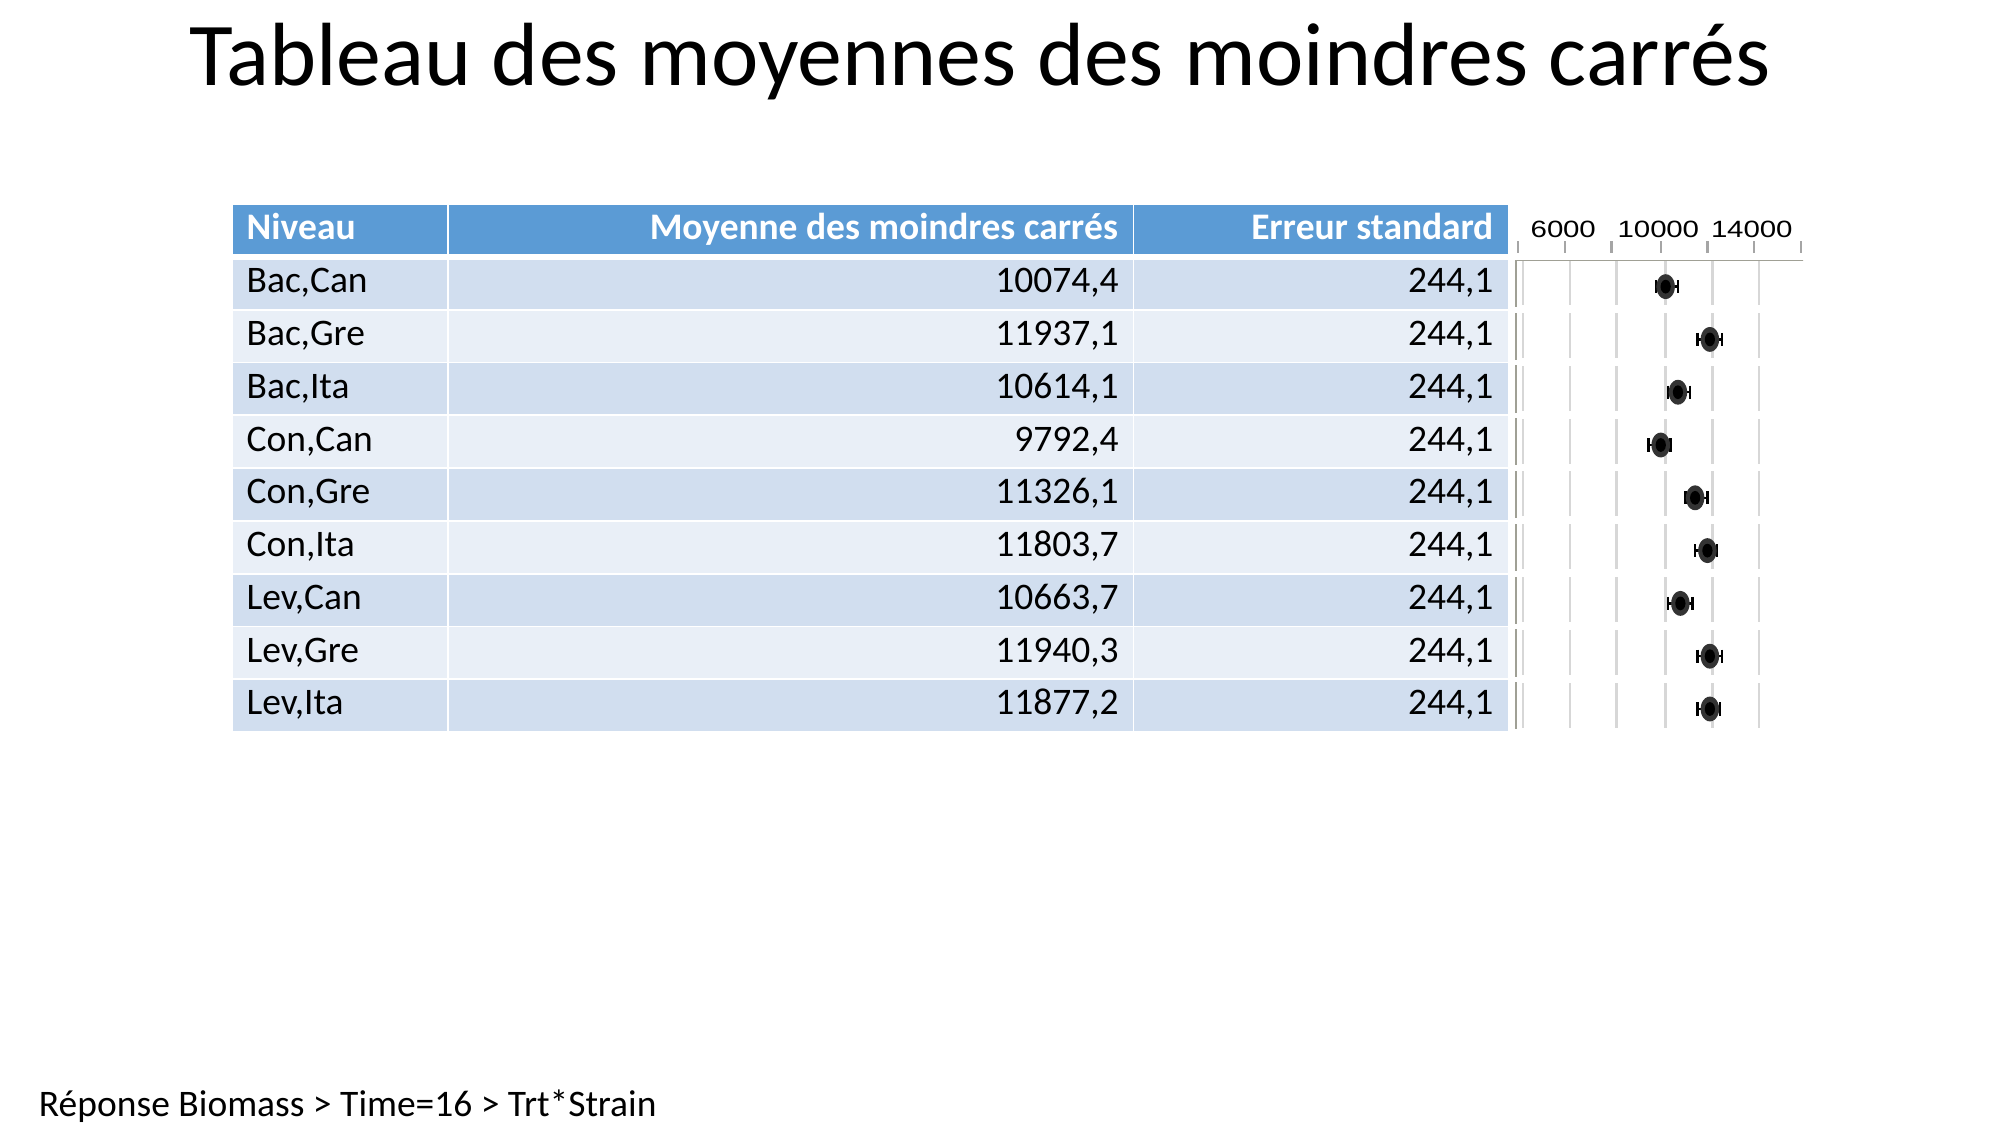

# Tableau des moyennes des moindres carrés
| Niveau | Moyenne des moindres carrés | Erreur standard |  |
| --- | --- | --- | --- |
| Bac,Can | 10074,4 | 244,1 |  |
| Bac,Gre | 11937,1 | 244,1 |  |
| Bac,Ita | 10614,1 | 244,1 |  |
| Con,Can | 9792,4 | 244,1 |  |
| Con,Gre | 11326,1 | 244,1 |  |
| Con,Ita | 11803,7 | 244,1 |  |
| Lev,Can | 10663,7 | 244,1 |  |
| Lev,Gre | 11940,3 | 244,1 |  |
| Lev,Ita | 11877,2 | 244,1 |  |
Réponse Biomass > Time=16 > Trt*Strain